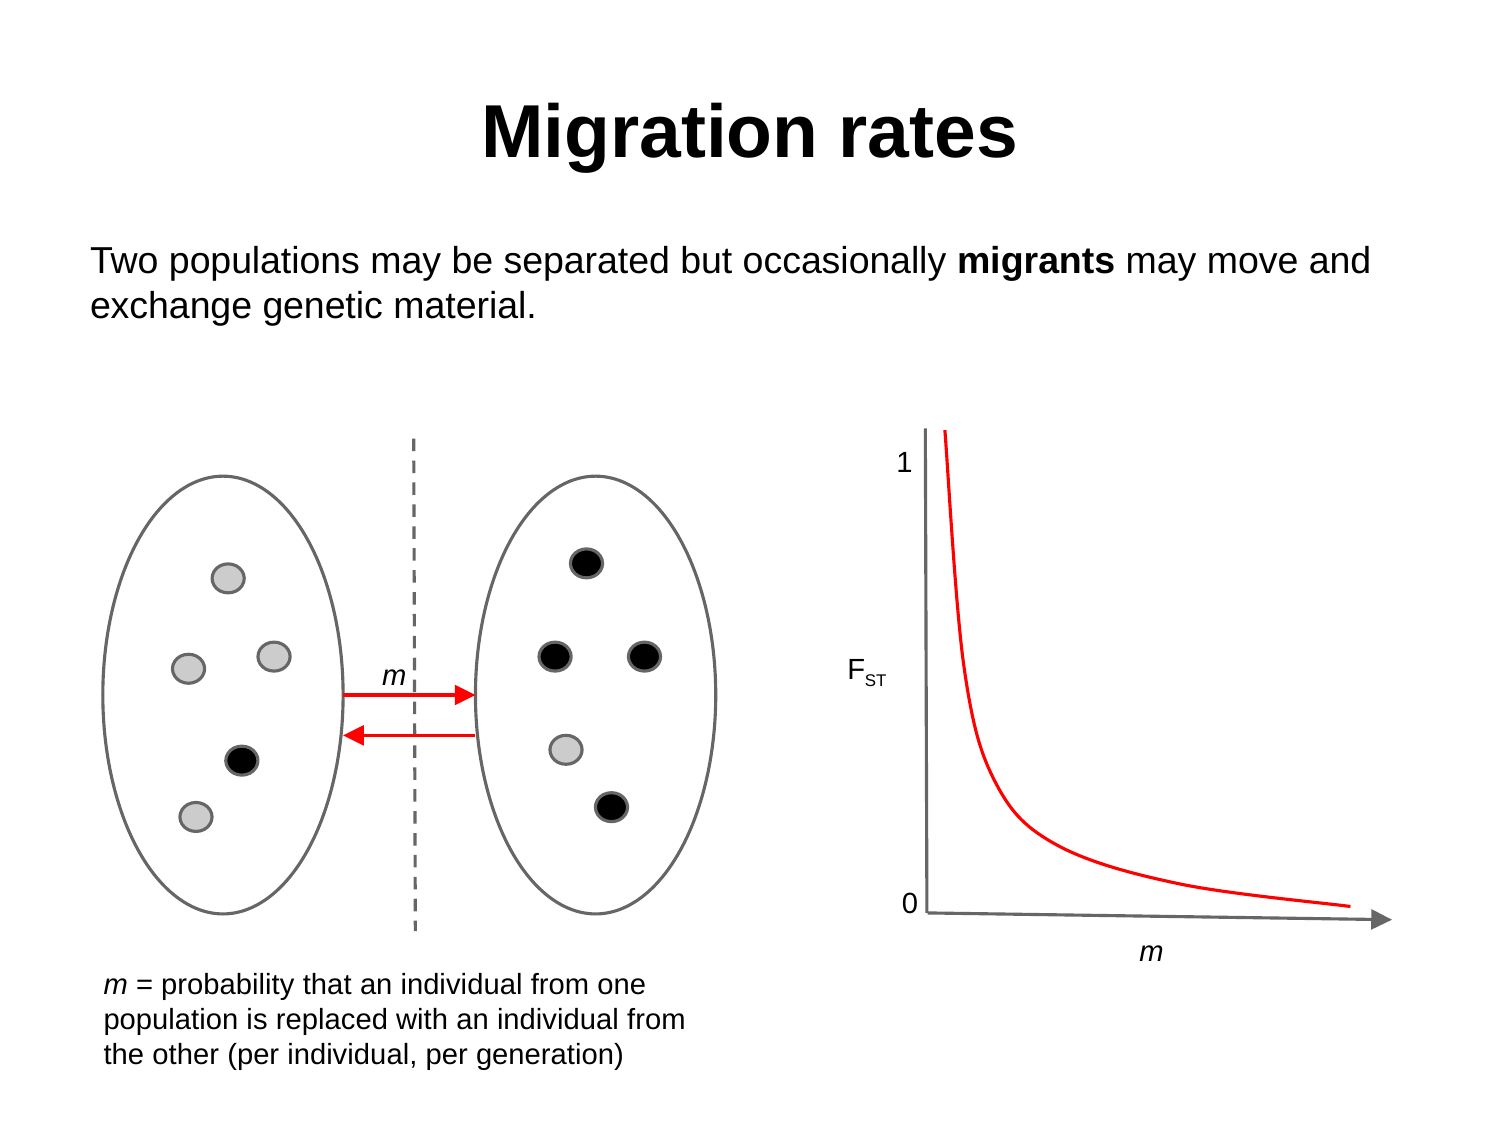

# Migration rates
Two populations may be separated but occasionally migrants may move and exchange genetic material.
1

FST
m

0
m
m = probability that an individual from one population is replaced with an individual from the other (per individual, per generation)